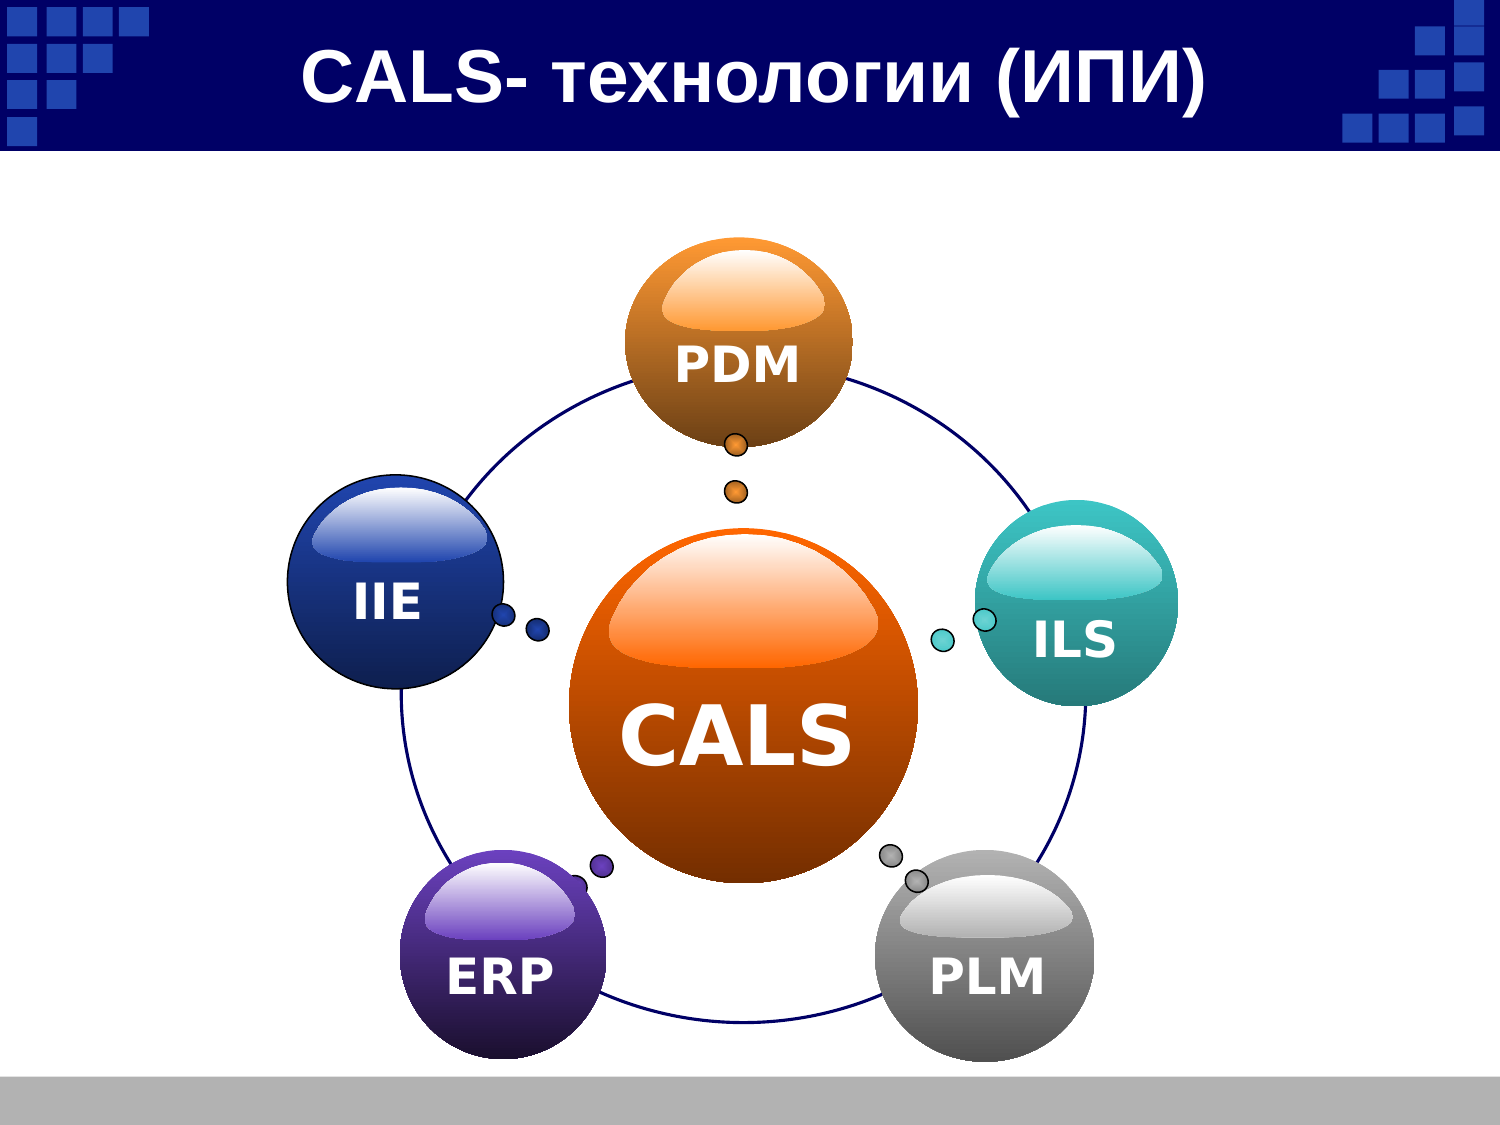

CALS- технологии (ИПИ)

PDM
IIE
ILS
CALS
ERP
PLM